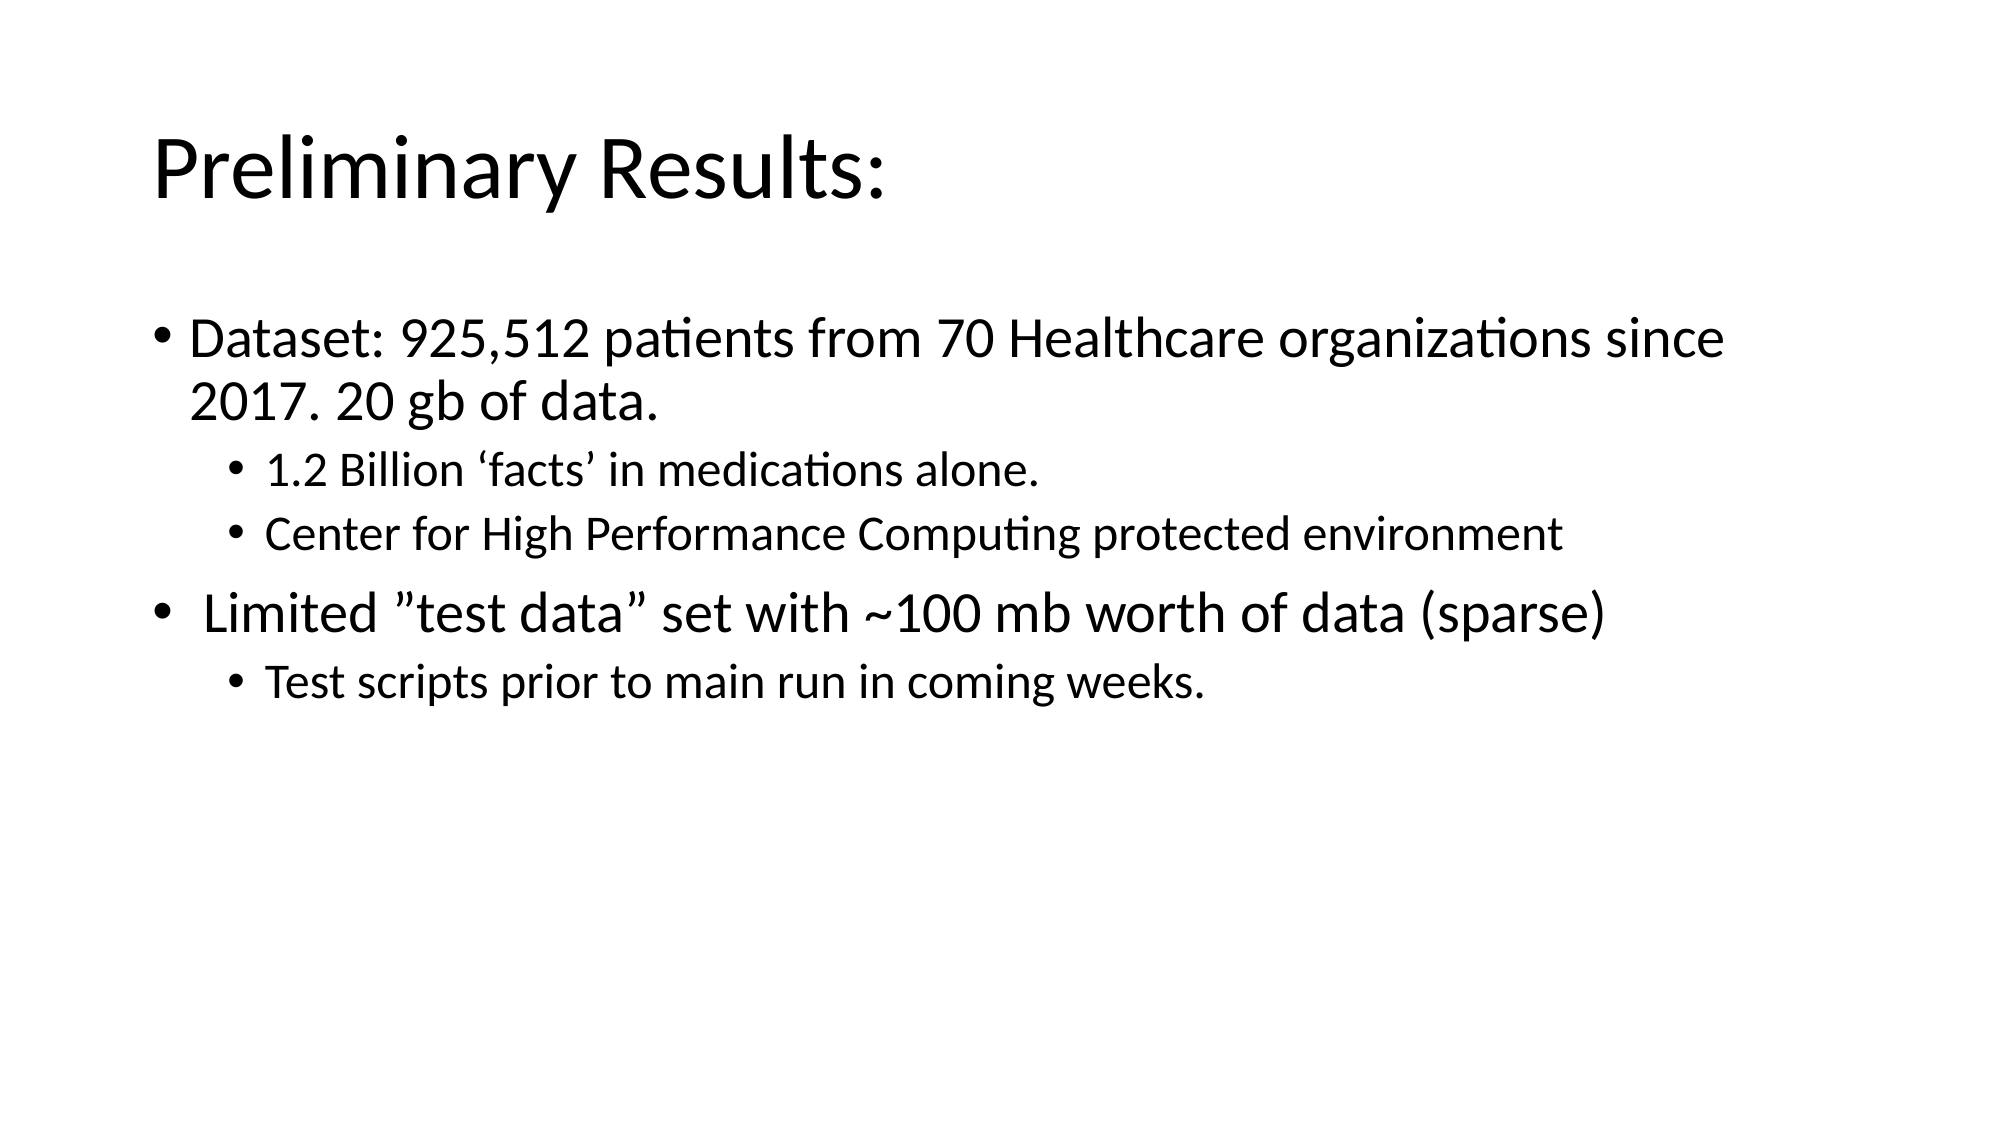

# Preliminary Results:
Dataset: 925,512 patients from 70 Healthcare organizations since 2017. 20 gb of data.
1.2 Billion ‘facts’ in medications alone.
Center for High Performance Computing protected environment
 Limited ”test data” set with ~100 mb worth of data (sparse)
Test scripts prior to main run in coming weeks.